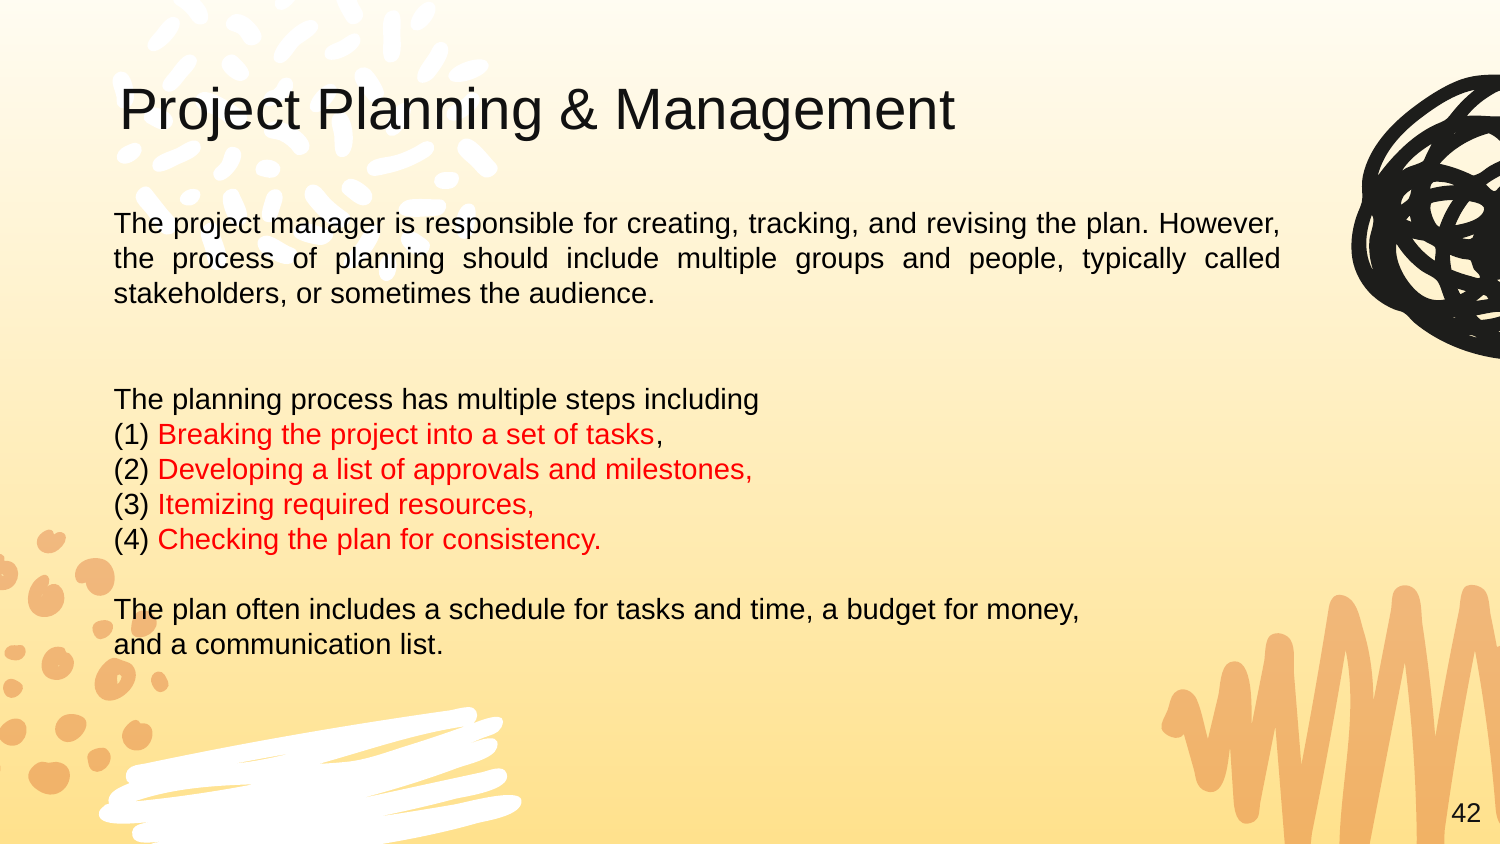

# Project Planning & Management
The project manager is responsible for creating, tracking, and revising the plan. However, the process of planning should include multiple groups and people, typically called stakeholders, or sometimes the audience.
The planning process has multiple steps including
(1) Breaking the project into a set of tasks,
(2) Developing a list of approvals and milestones,
(3) Itemizing required resources,
(4) Checking the plan for consistency.

The plan often includes a schedule for tasks and time, a budget for money,
and a communication list.
42